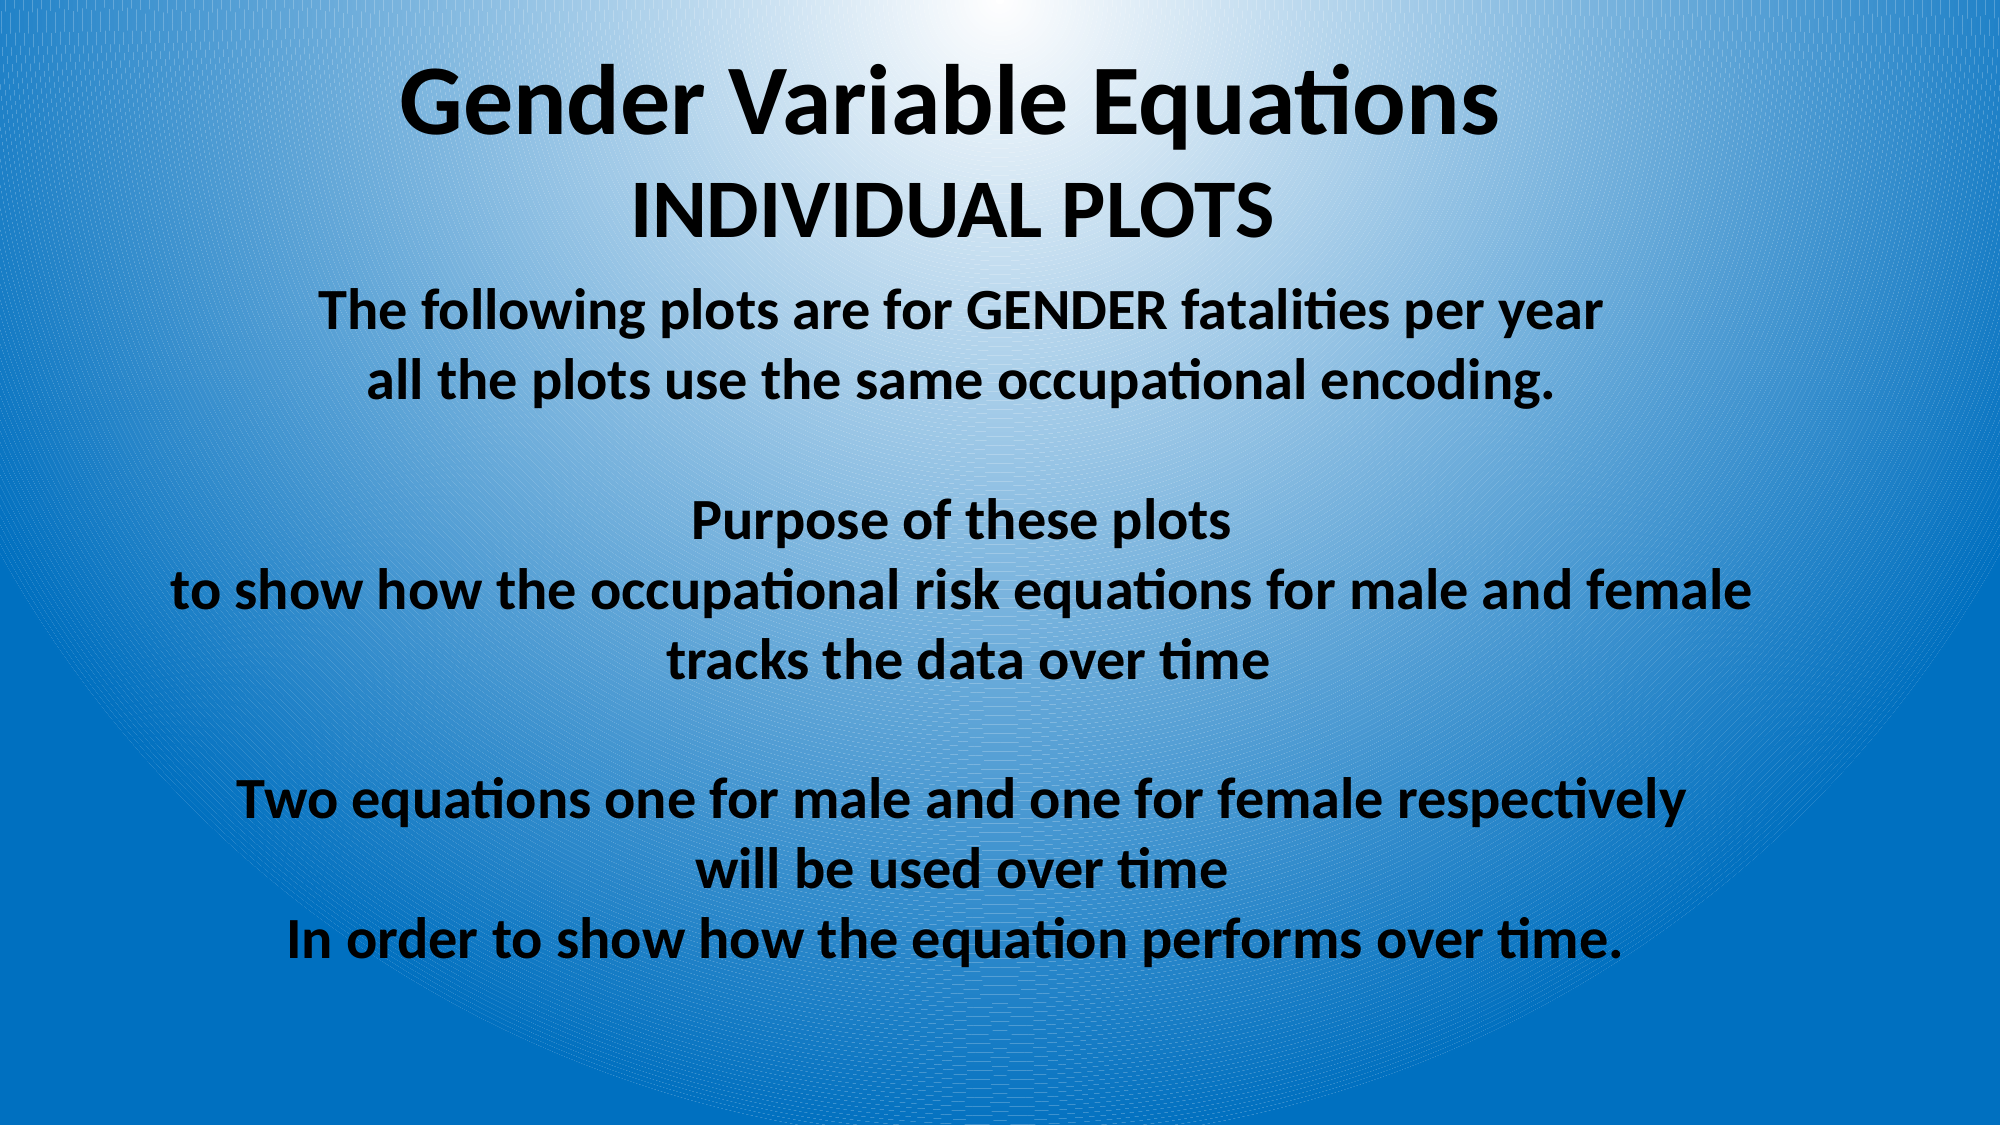

Gender Variable Equations
INDIVIDUAL PLOTS

The following plots are for GENDER fatalities per year
 all the plots use the same occupational encoding.

Purpose of these plots
to show how the occupational risk equations for male and female
 tracks the data over time

Two equations one for male and one for female respectively
 will be used over time
In order to show how the equation performs over time.